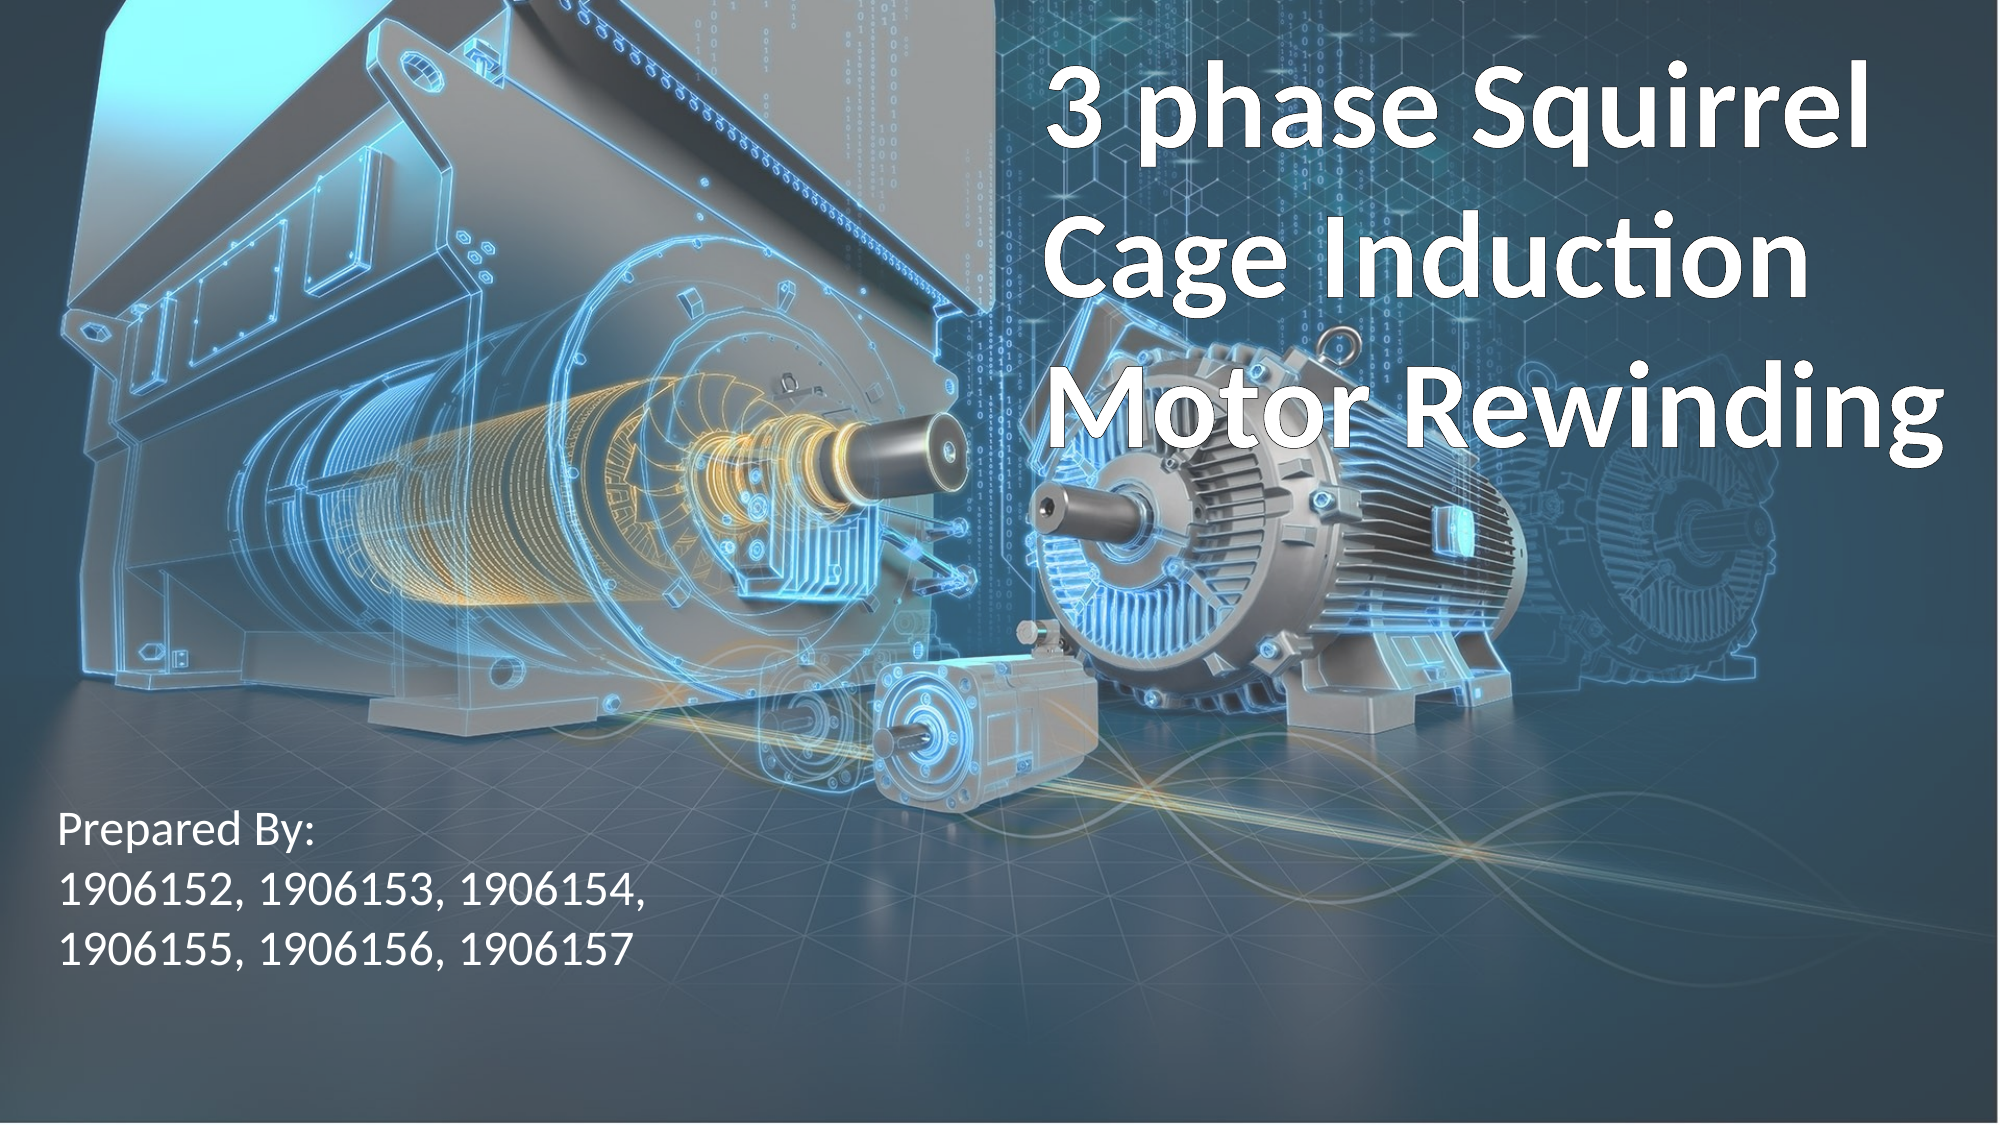

3 phase Squirrel Cage Induction Motor Rewinding
Prepared By:
1906152, 1906153, 1906154, 1906155, 1906156, 1906157